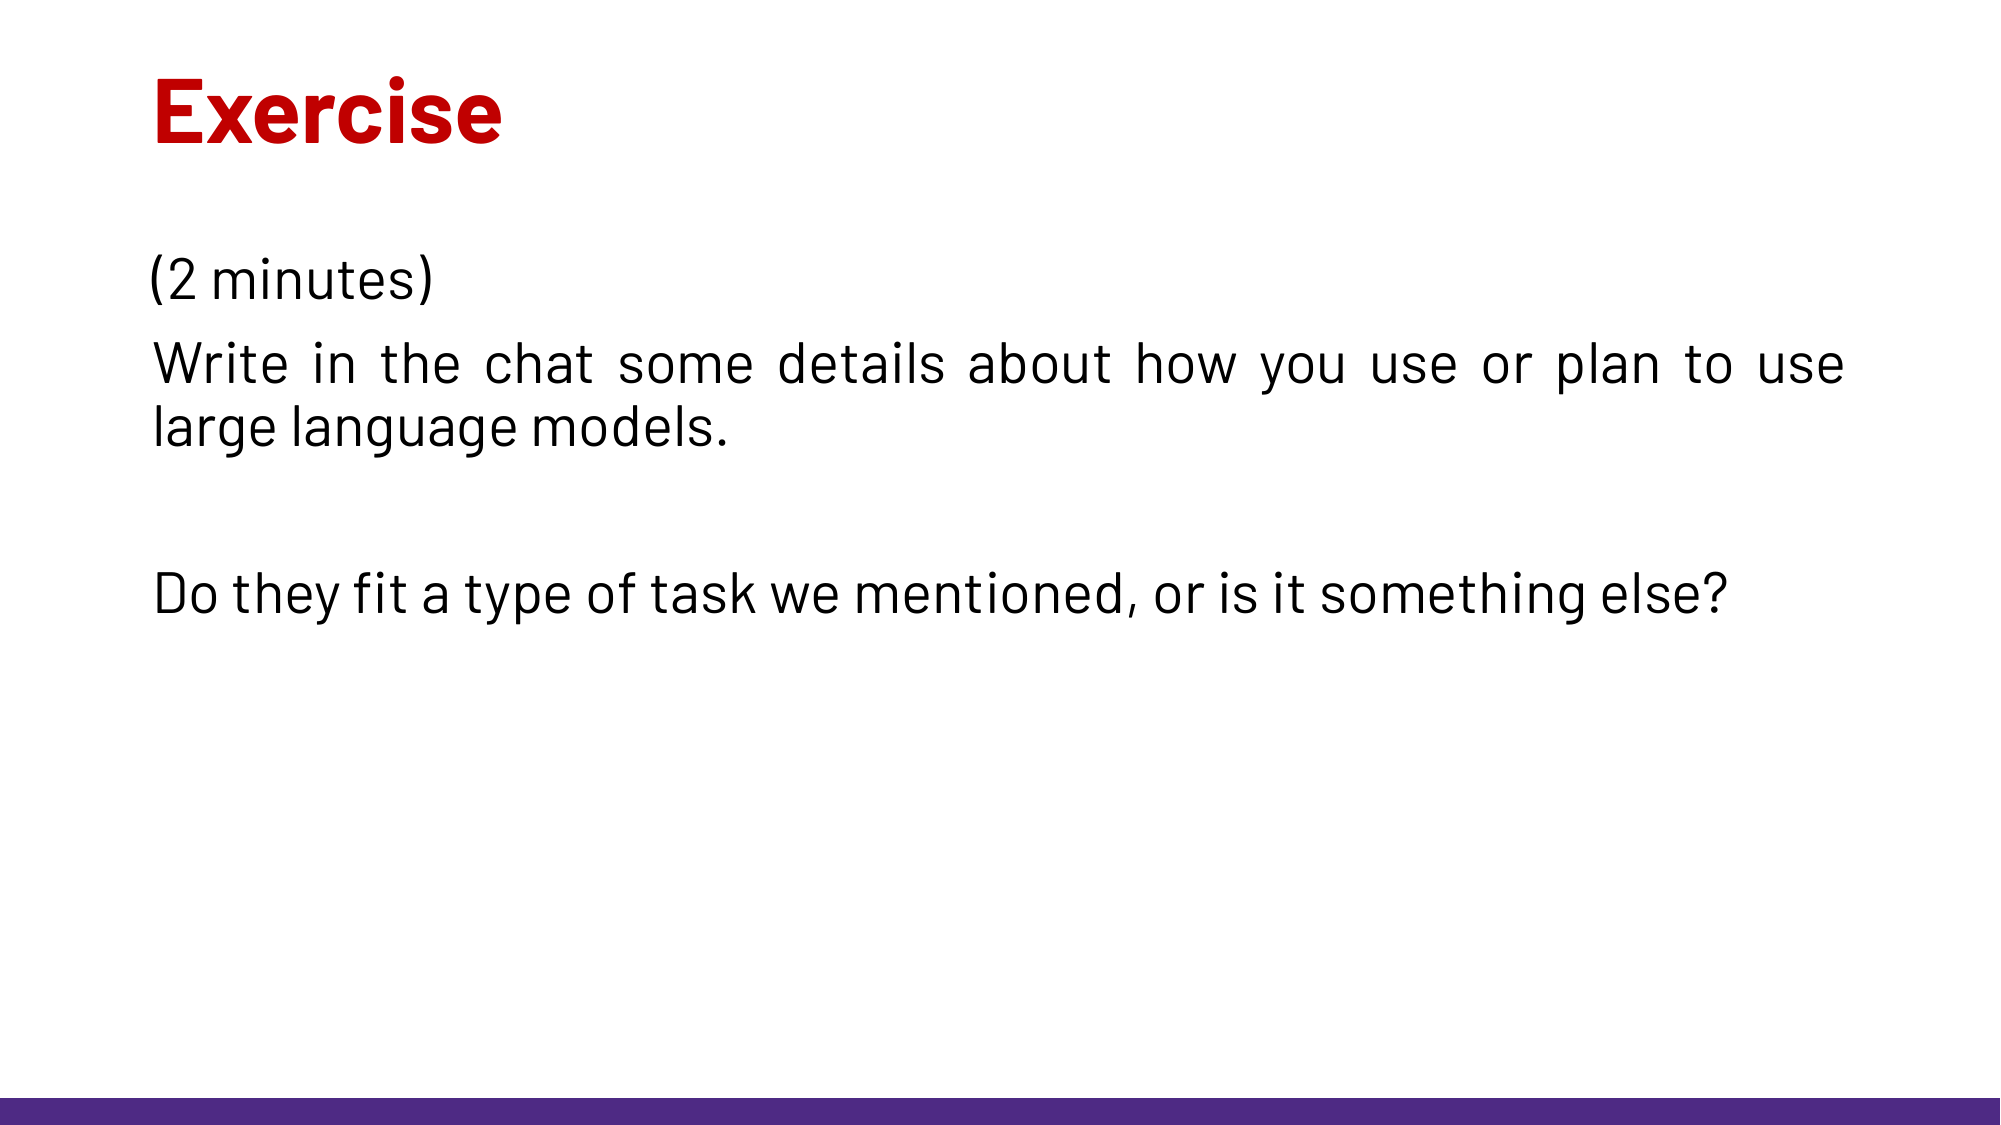

# Exercise
(2 minutes)
Write in the chat some details about how you use or plan to use large language models.

Do they fit a type of task we mentioned, or is it something else?